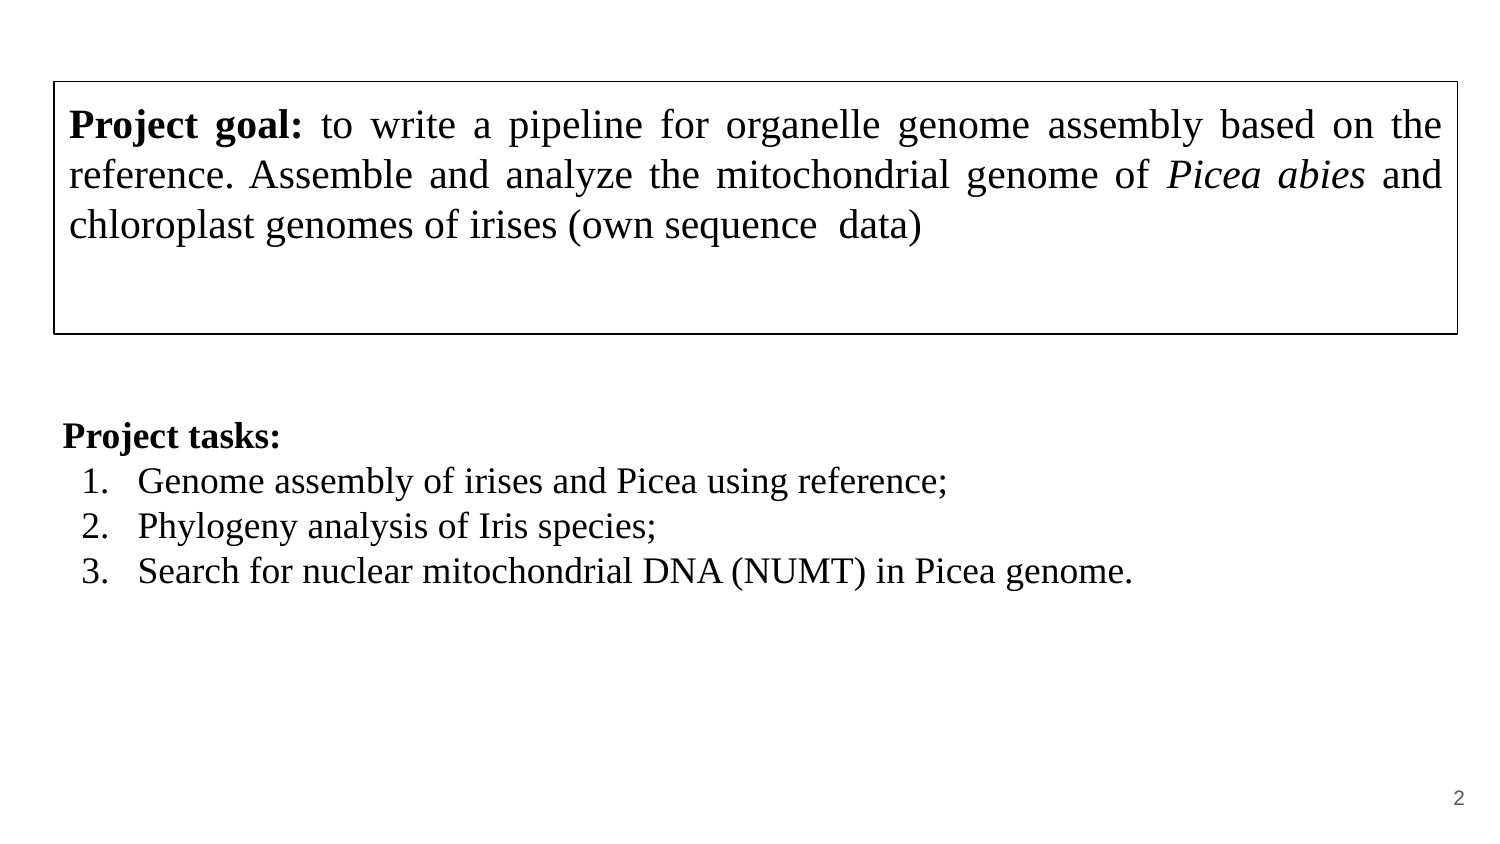

Project goal: to write a pipeline for organelle genome assembly based on the reference. Assemble and analyze the mitochondrial genome of Picea abies and chloroplast genomes of irises (own sequence  data)

Project tasks:
Genome assembly of irises and Picea using reference;
Phylogeny analysis of Iris species;
Search for nuclear mitochondrial DNA (NUMT) in Picea genome.
2